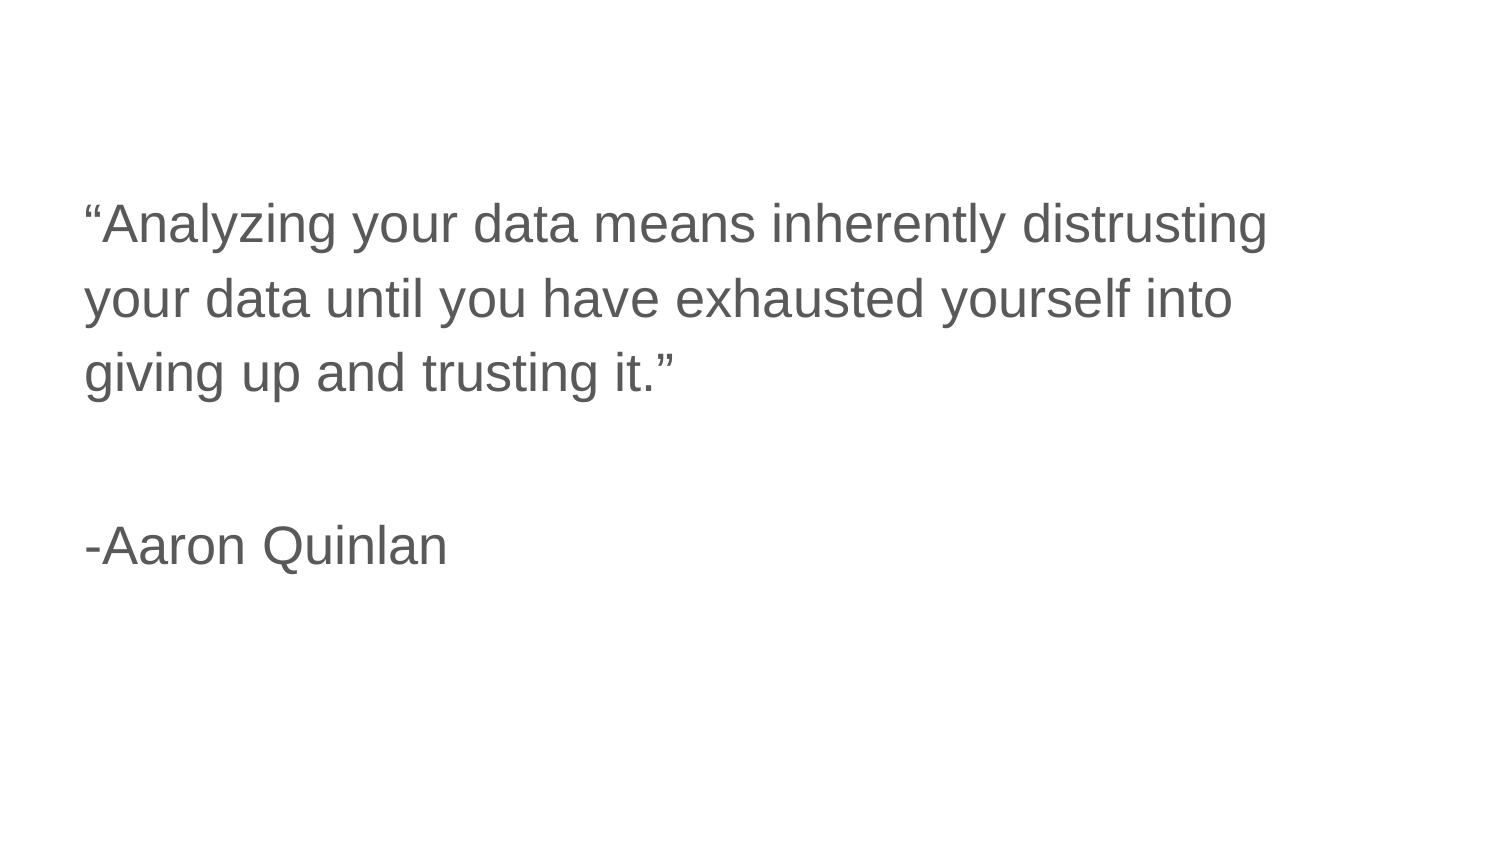

“Analyzing your data means inherently distrusting your data until you have exhausted yourself into giving up and trusting it.”
-Aaron Quinlan